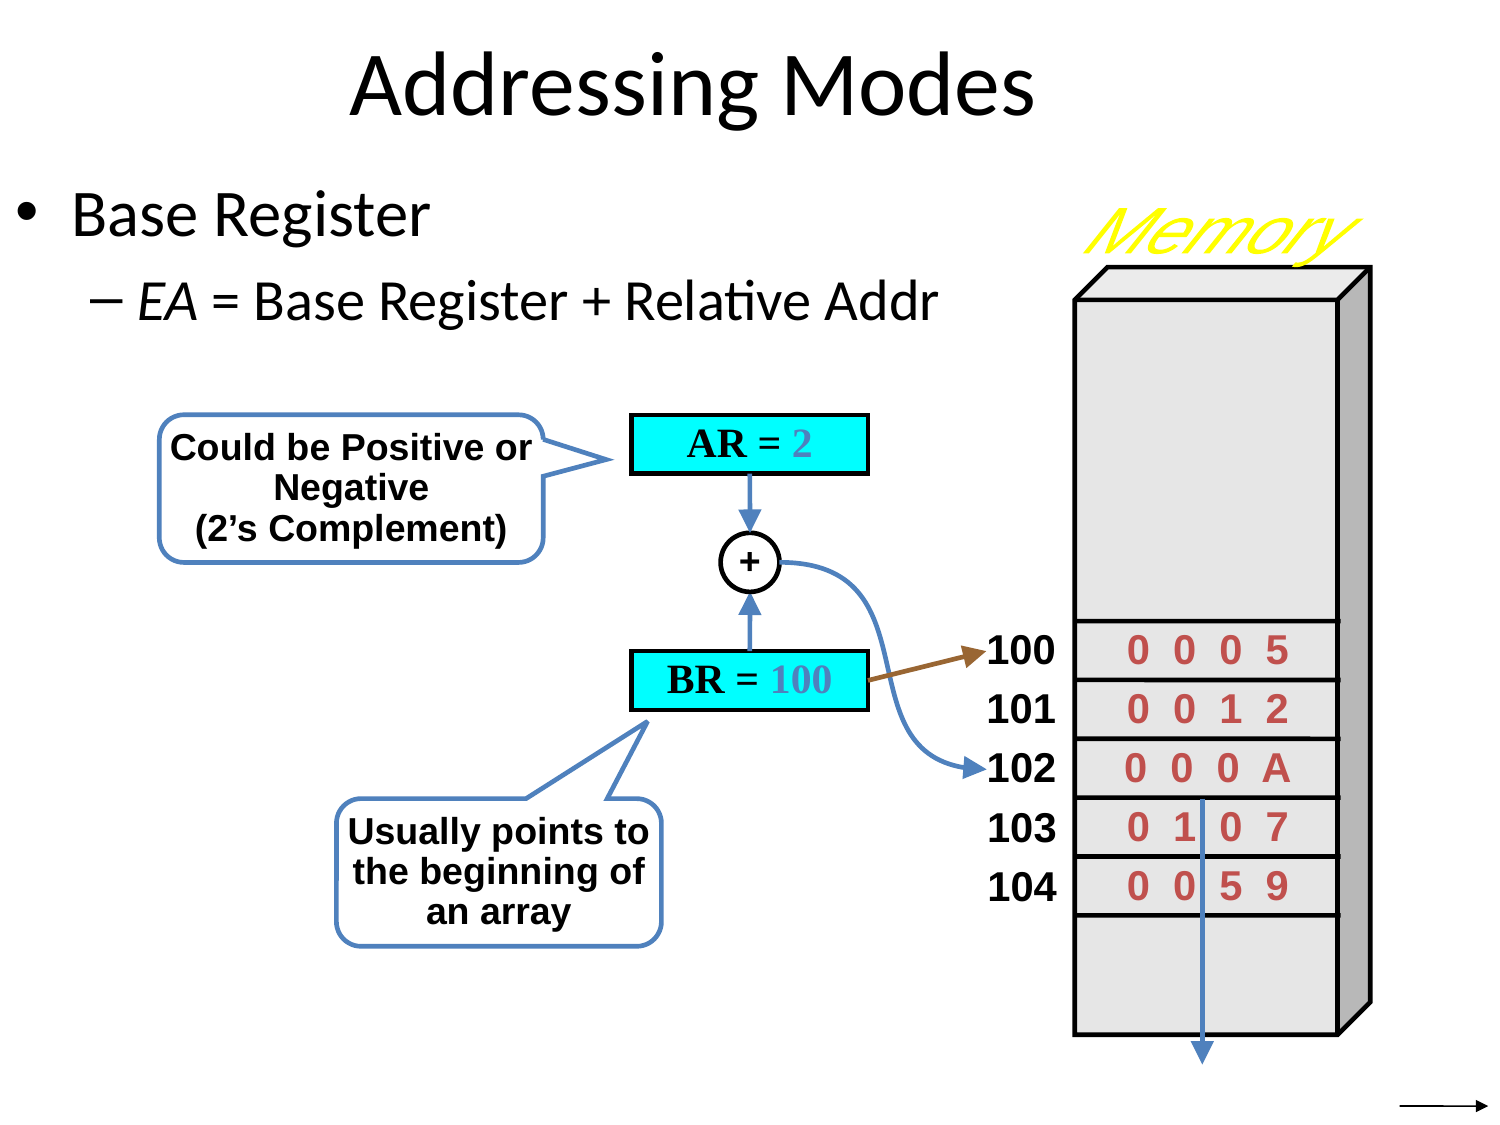

# Addressing Modes
Base Register
EA = Base Register + Relative Addr
Memory

100

101

102

103

104

Could be Positive or Negative
(2’s Complement)
AR = 2
+
0  0  0  5
BR = 100
0  0  1  2
0  0  0  A
Usually points to the beginning of an array
0  1  0  7
0  0  5  9